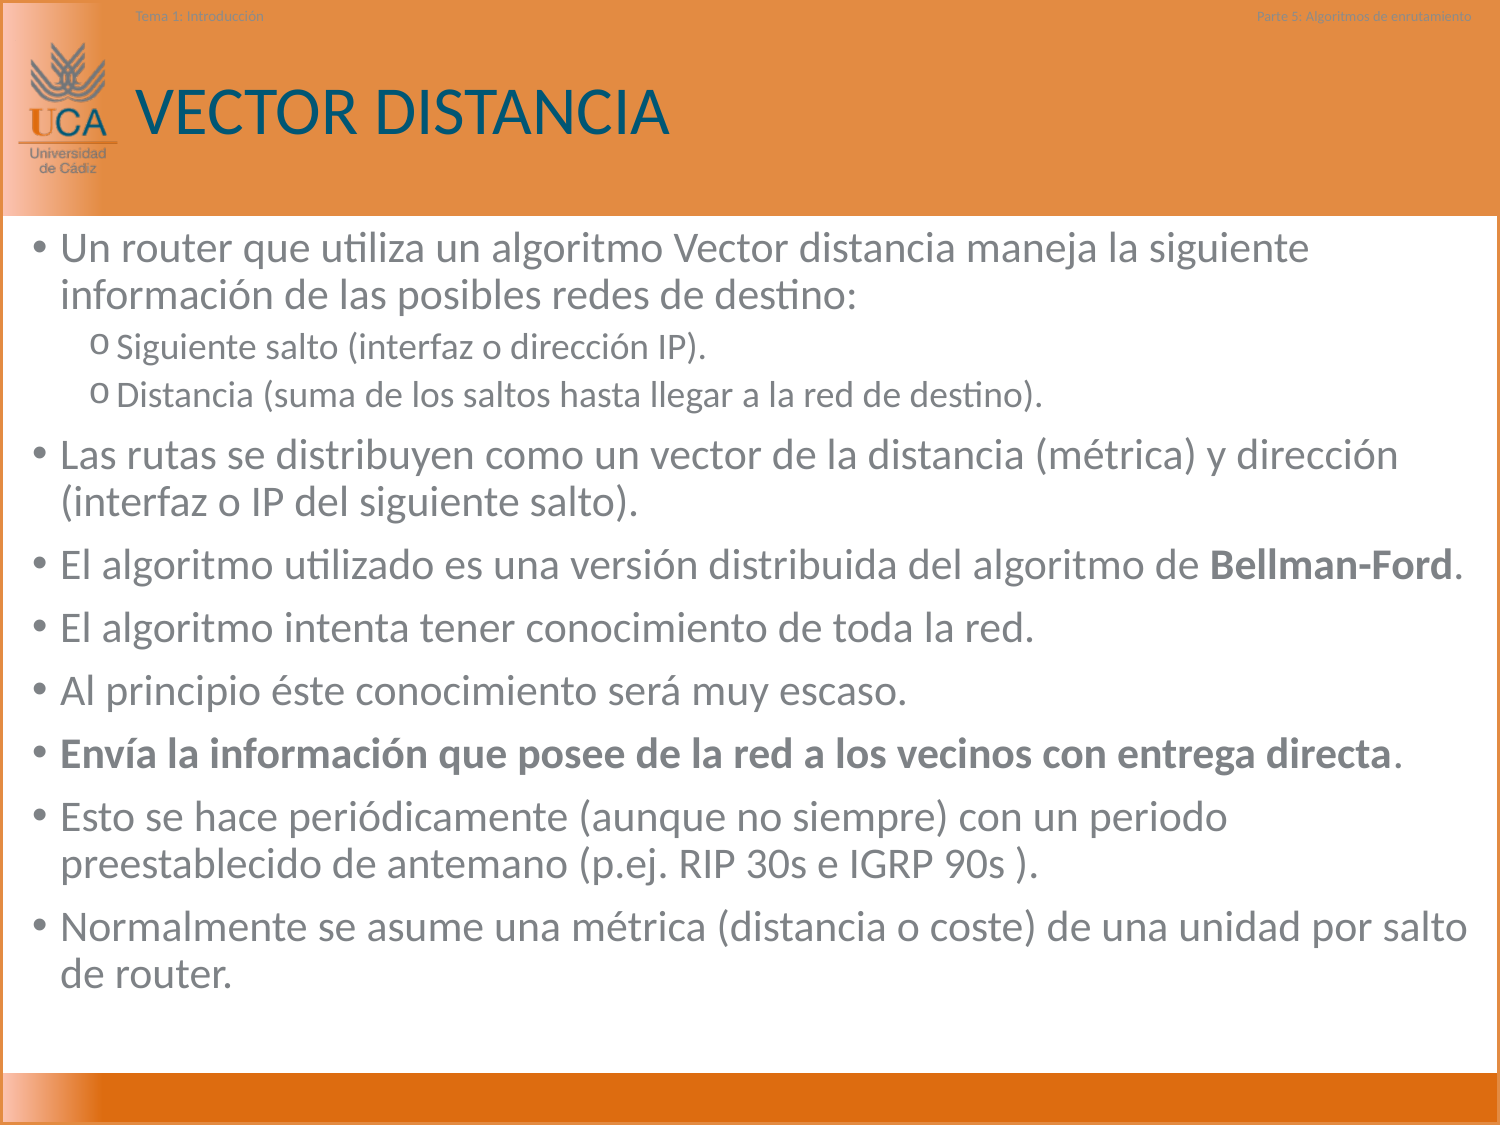

Tema 1: Introducción

Parte 5: Algoritmos de enrutamiento
# VECTOR DISTANCIA
Un router que utiliza un algoritmo Vector distancia maneja la siguiente información de las posibles redes de destino:
Siguiente salto (interfaz o dirección IP).
Distancia (suma de los saltos hasta llegar a la red de destino).
Las rutas se distribuyen como un vector de la distancia (métrica) y dirección (interfaz o IP del siguiente salto).
El algoritmo utilizado es una versión distribuida del algoritmo de Bellman-Ford.
El algoritmo intenta tener conocimiento de toda la red.
Al principio éste conocimiento será muy escaso.
Envía la información que posee de la red a los vecinos con entrega directa.
Esto se hace periódicamente (aunque no siempre) con un periodo preestablecido de antemano (p.ej. RIP 30s e IGRP 90s ).
Normalmente se asume una métrica (distancia o coste) de una unidad por salto de router.